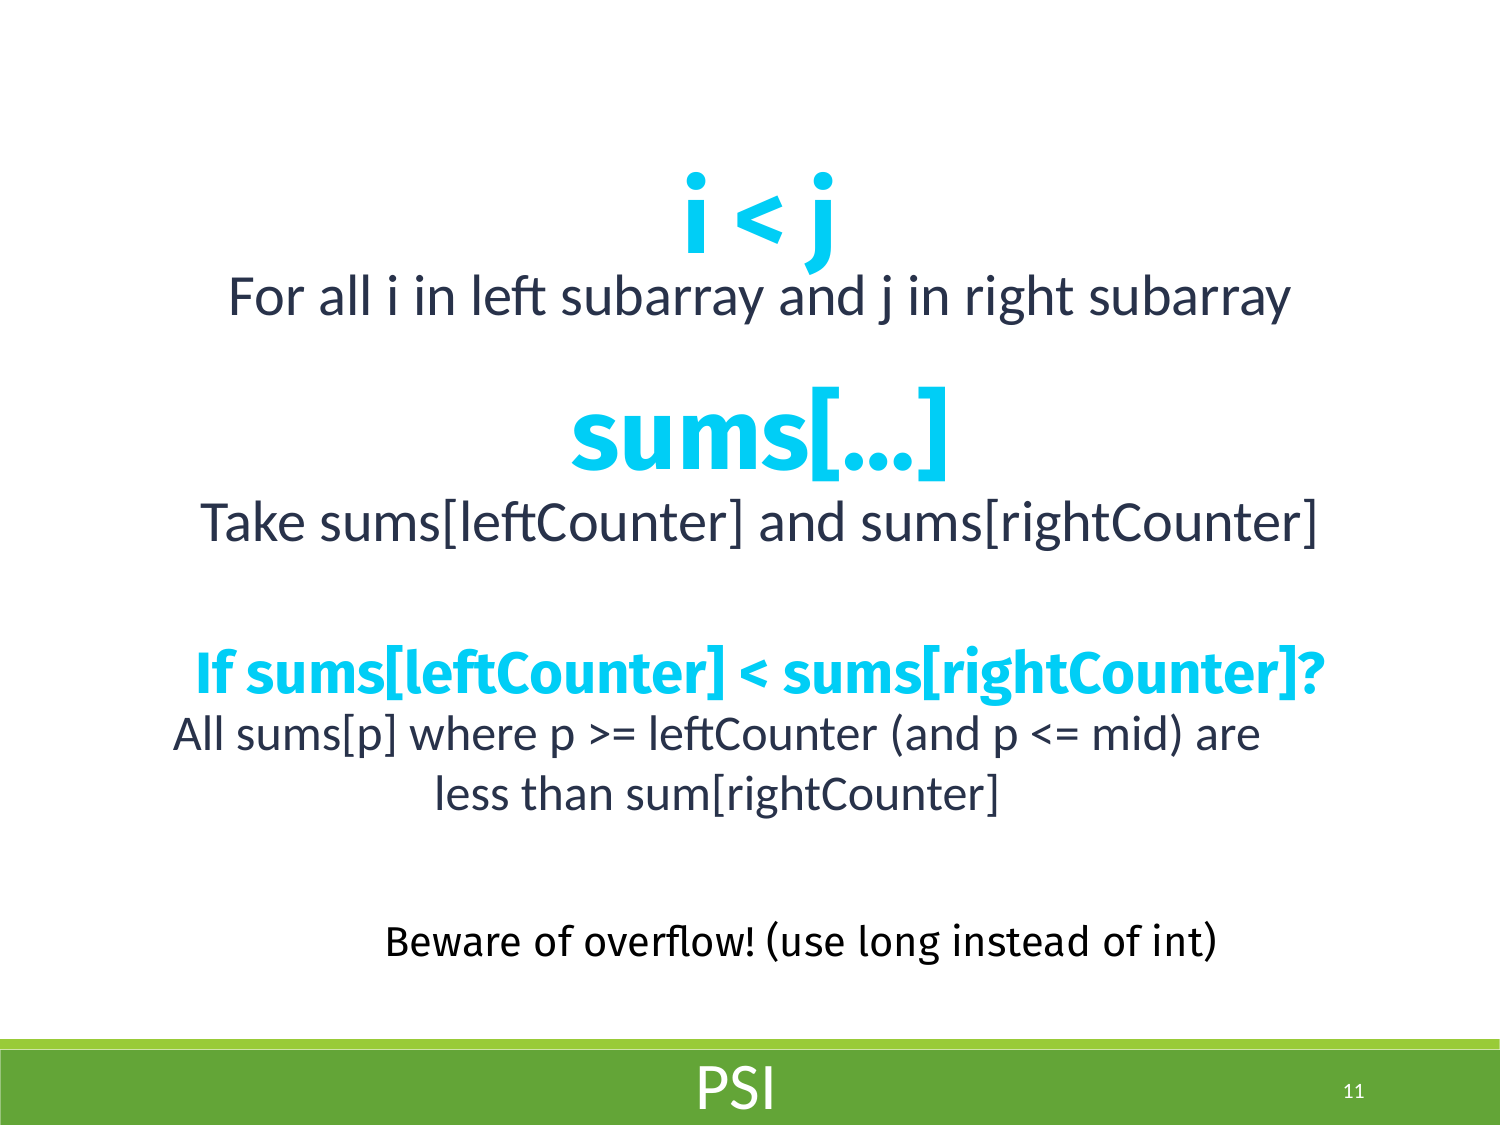

i < j
For all i in left subarray and j in right subarray
sums[…]
Take sums[leftCounter] and sums[rightCounter]
If sums[leftCounter] < sums[rightCounter]?
All sums[p] where p >= leftCounter (and p <= mid) are less than sum[rightCounter]
Beware of overflow! (use long instead of int)
PSI
11